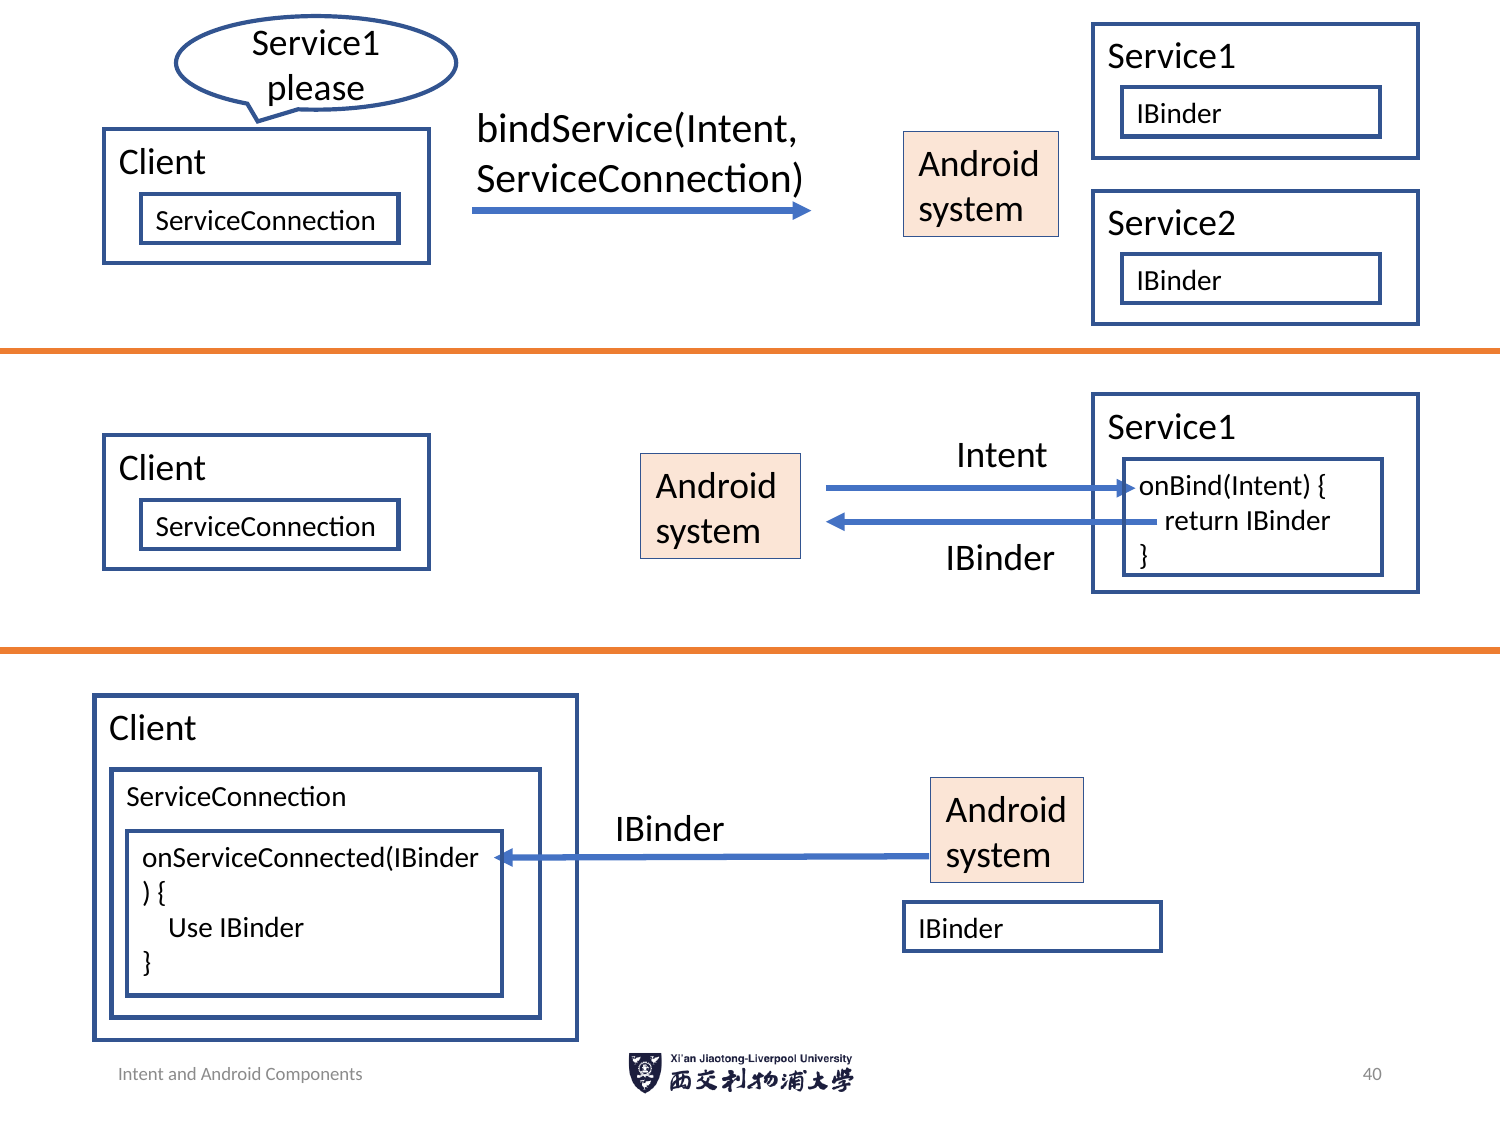

Service1 please
Service1
IBinder
bindService(Intent, ServiceConnection)
Client
ServiceConnection
Android system
Service2
IBinder
Service1
Intent
Client
ServiceConnection
Android system
onBind(Intent) {
    return IBinder
}
IBinder
Client
ServiceConnection
Android system
IBinder
onServiceConnected(IBinder) {
    Use IBinder
}
IBinder
Intent and Android Components
40